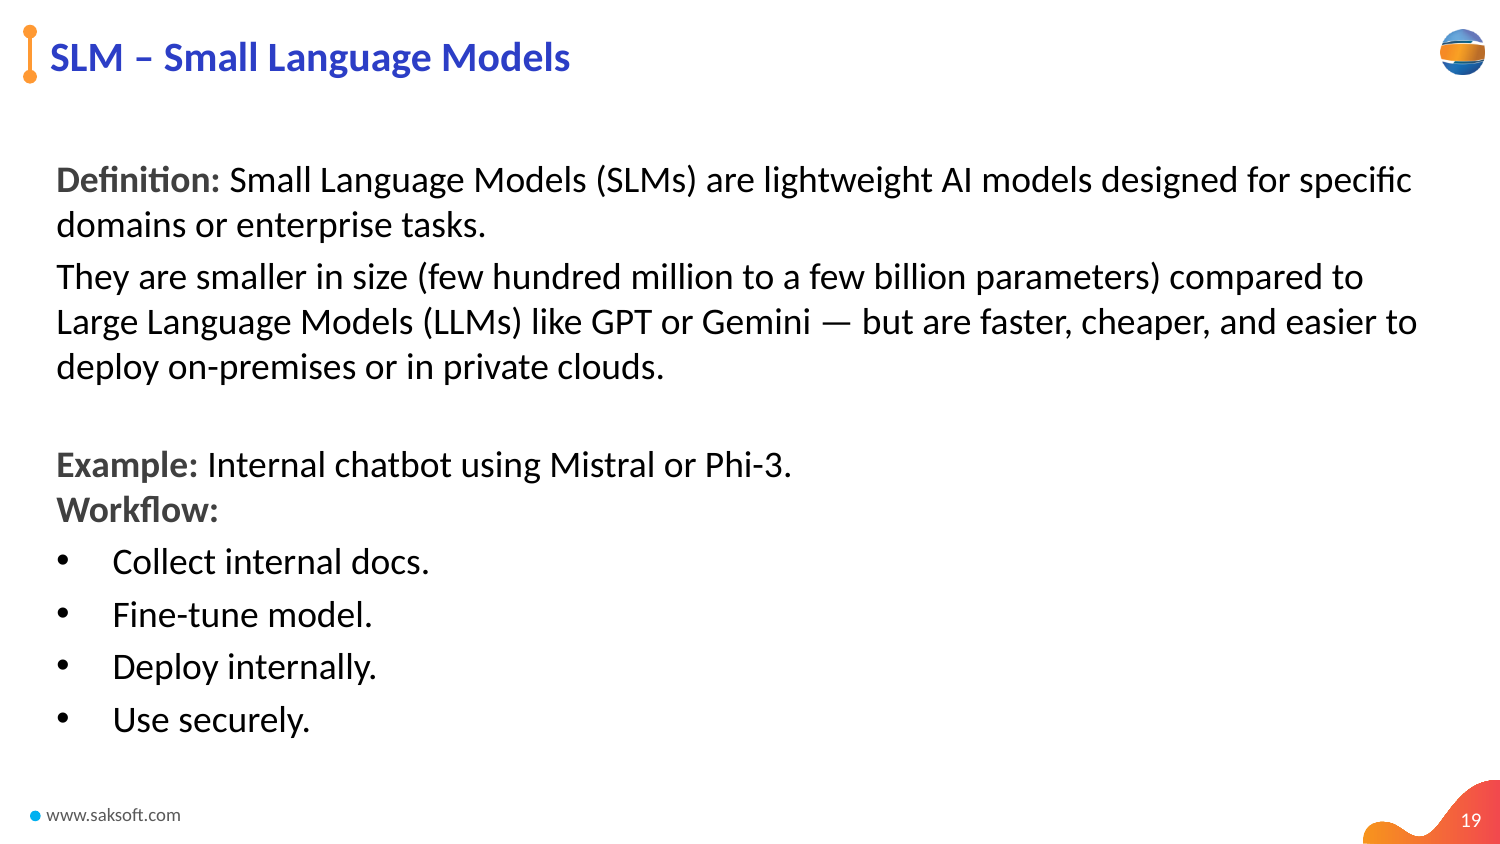

# SLM – Small Language Models
Definition: Small Language Models (SLMs) are lightweight AI models designed for specific domains or enterprise tasks.
They are smaller in size (few hundred million to a few billion parameters) compared to Large Language Models (LLMs) like GPT or Gemini — but are faster, cheaper, and easier to deploy on-premises or in private clouds.
Example: Internal chatbot using Mistral or Phi-3.
Workflow:
Collect internal docs.
Fine-tune model.
Deploy internally.
Use securely.
19